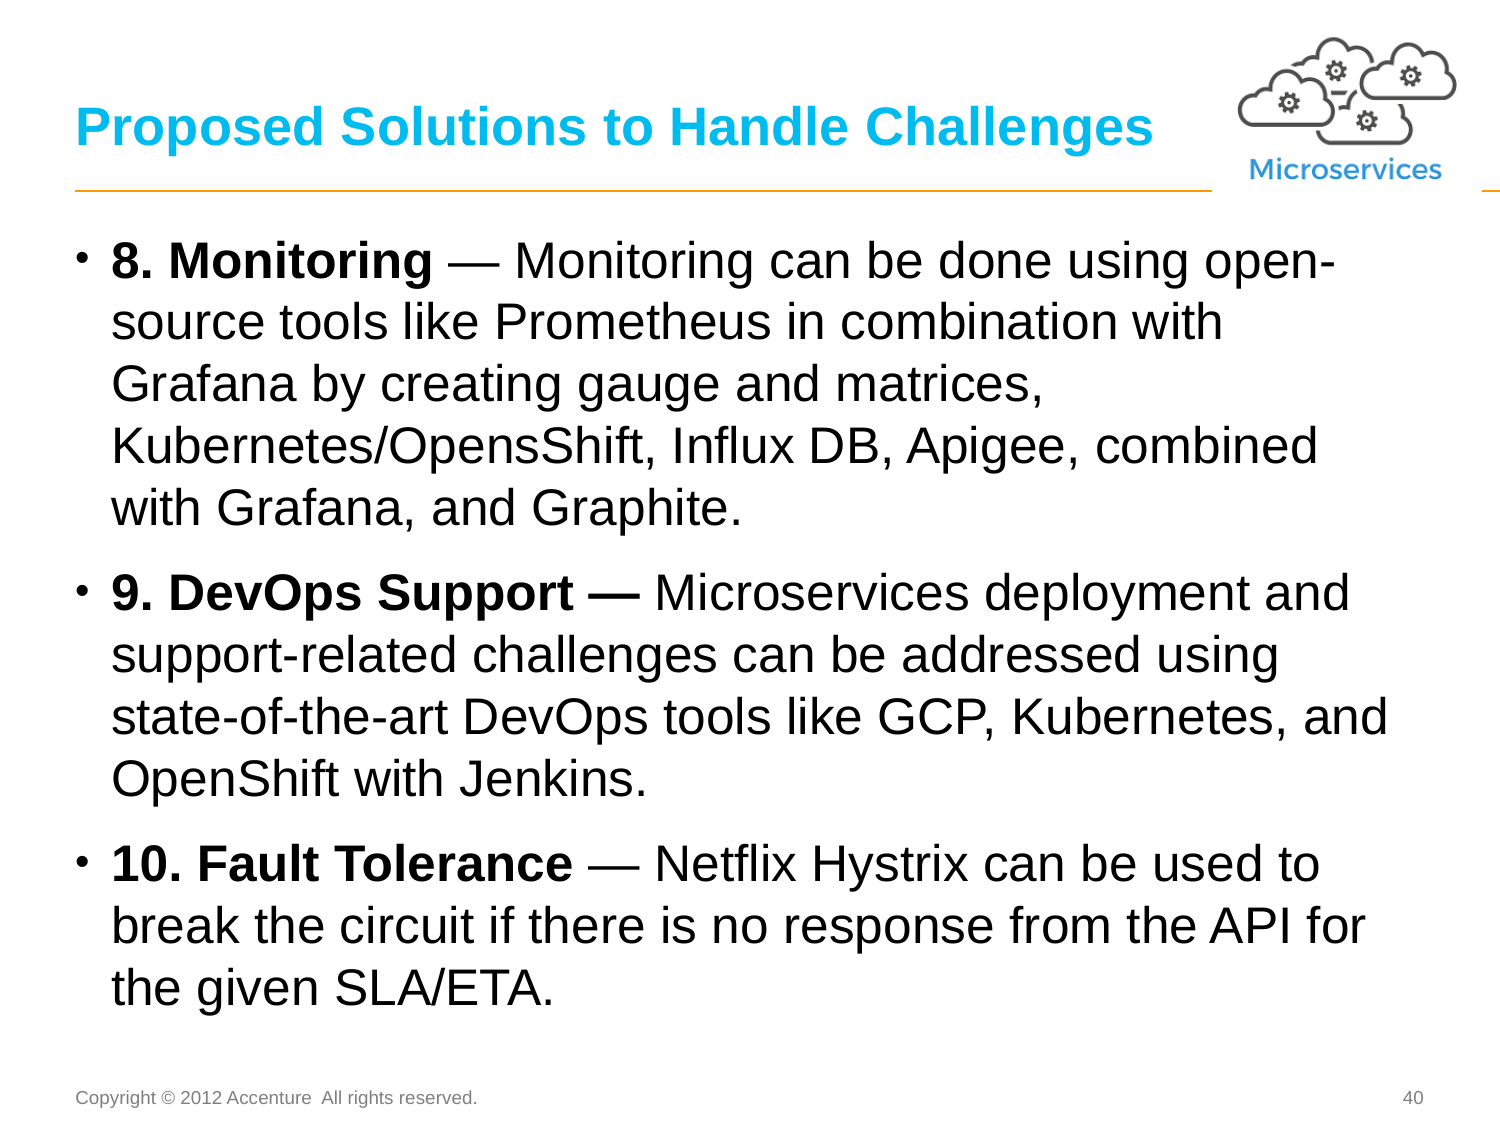

# Proposed Solutions to Handle Challenges
8. Monitoring — Monitoring can be done using open-source tools like Prometheus in combination with Grafana by creating gauge and matrices, Kubernetes/OpensShift, Influx DB, Apigee, combined with Grafana, and Graphite.
9. DevOps Support — Microservices deployment and support-related challenges can be addressed using state-of-the-art DevOps tools like GCP, Kubernetes, and OpenShift with Jenkins.
10. Fault Tolerance — Netflix Hystrix can be used to break the circuit if there is no response from the API for the given SLA/ETA.